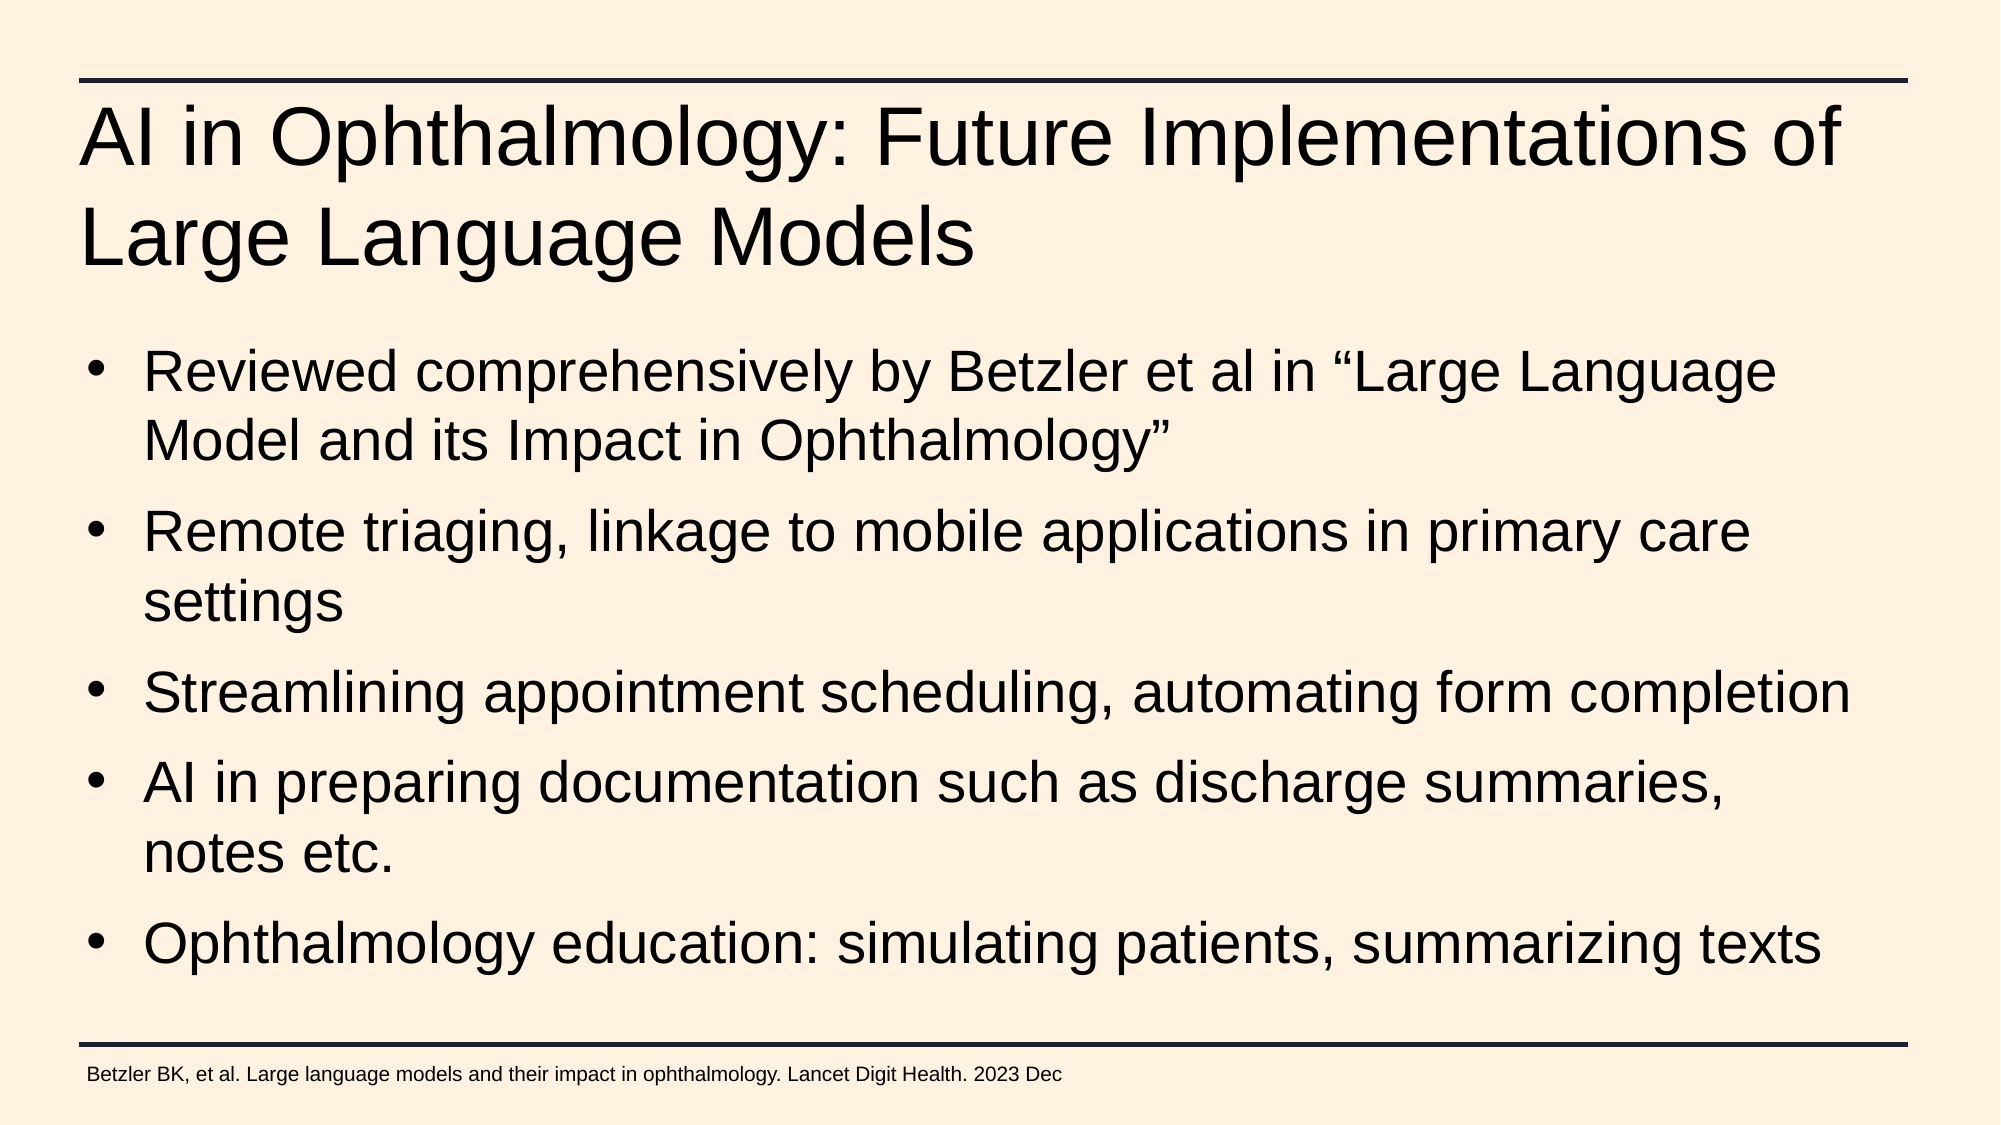

# AI in Ophthalmology: Future Implementations of Large Language Models
Reviewed comprehensively by Betzler et al in “Large Language Model and its Impact in Ophthalmology”
Remote triaging, linkage to mobile applications in primary care settings
Streamlining appointment scheduling, automating form completion
AI in preparing documentation such as discharge summaries, notes etc.
Ophthalmology education: simulating patients, summarizing texts

Betzler BK, et al. Large language models and their impact in ophthalmology. Lancet Digit Health. 2023 Dec